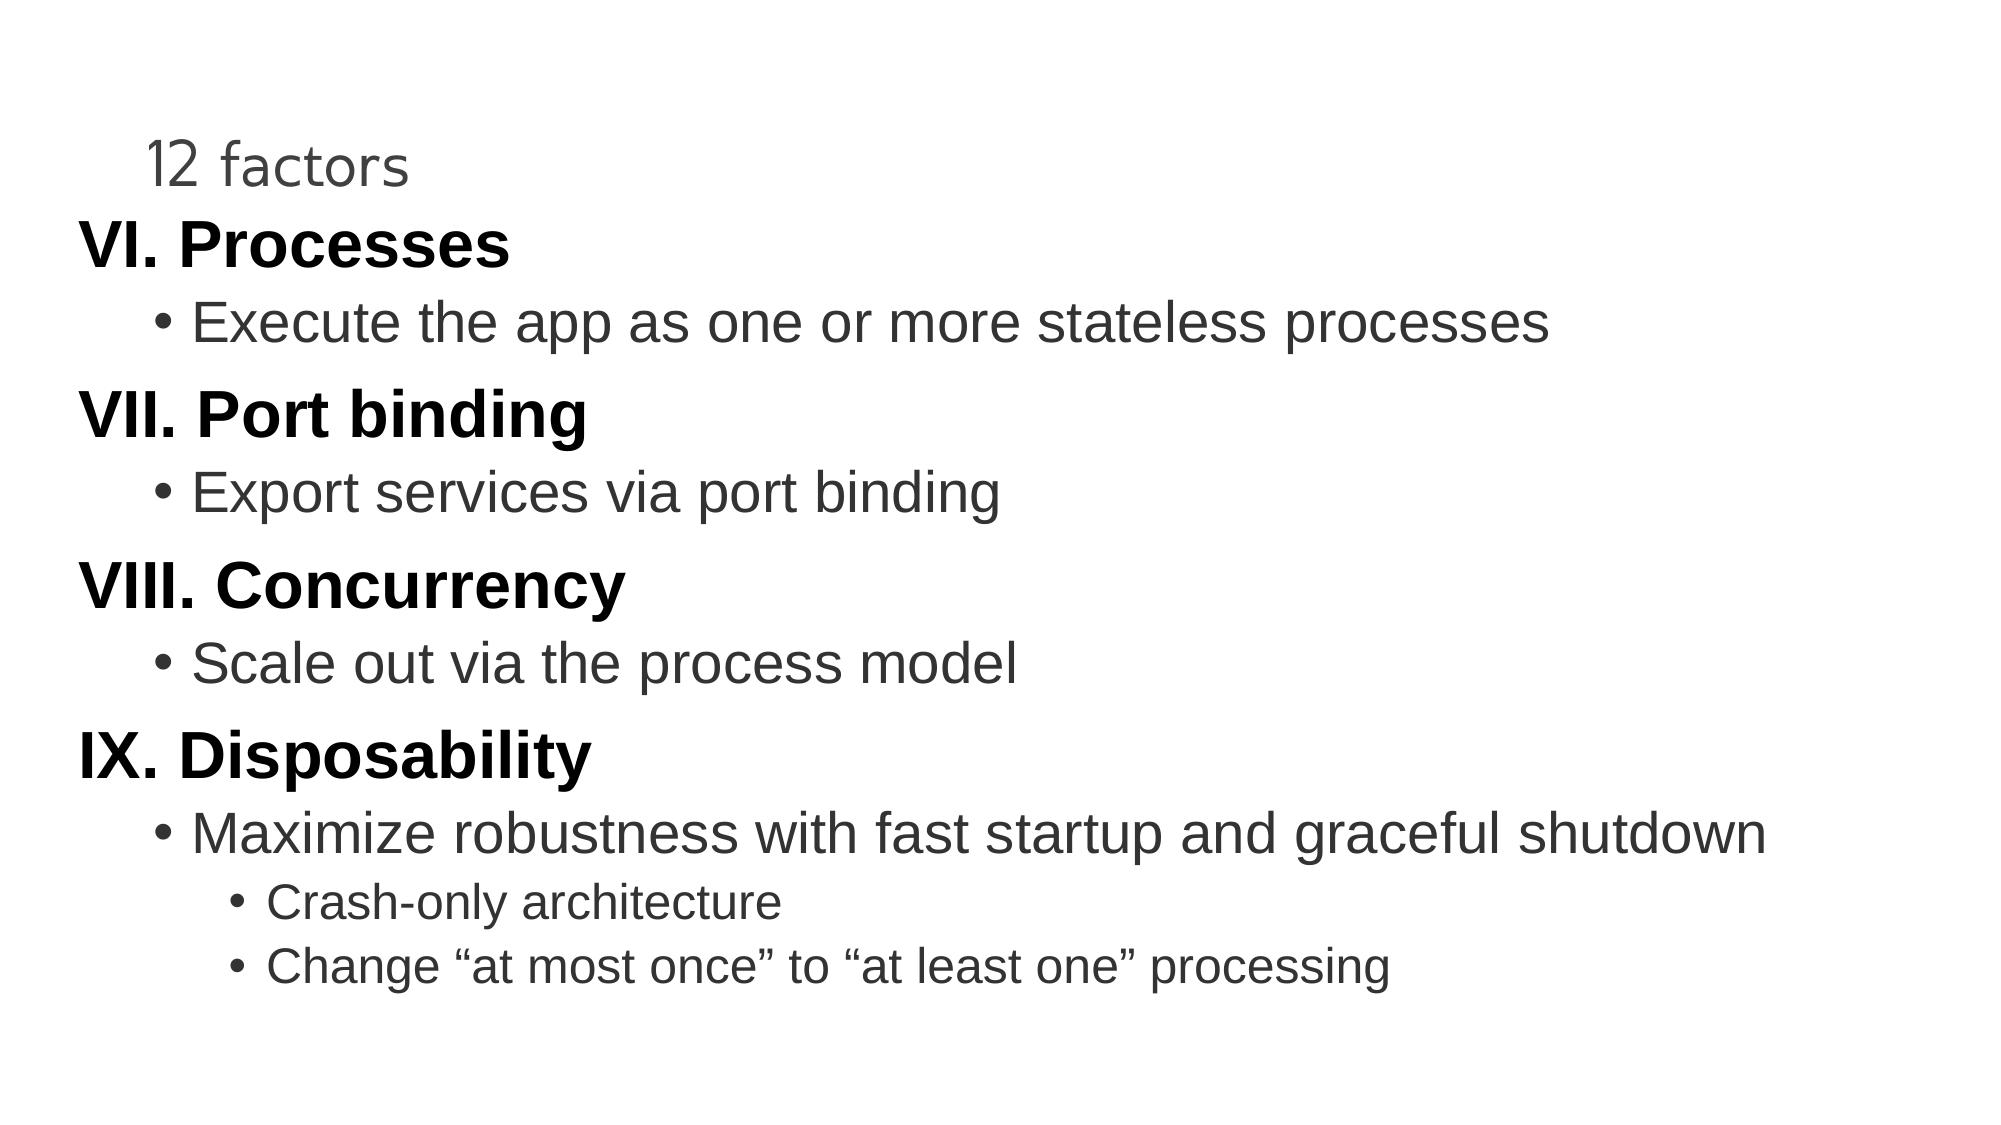

12 factors
VI. Processes
Execute the app as one or more stateless processes
VII. Port binding
Export services via port binding
VIII. Concurrency
Scale out via the process model
IX. Disposability
Maximize robustness with fast startup and graceful shutdown
Crash-only architecture
Change “at most once” to “at least one” processing